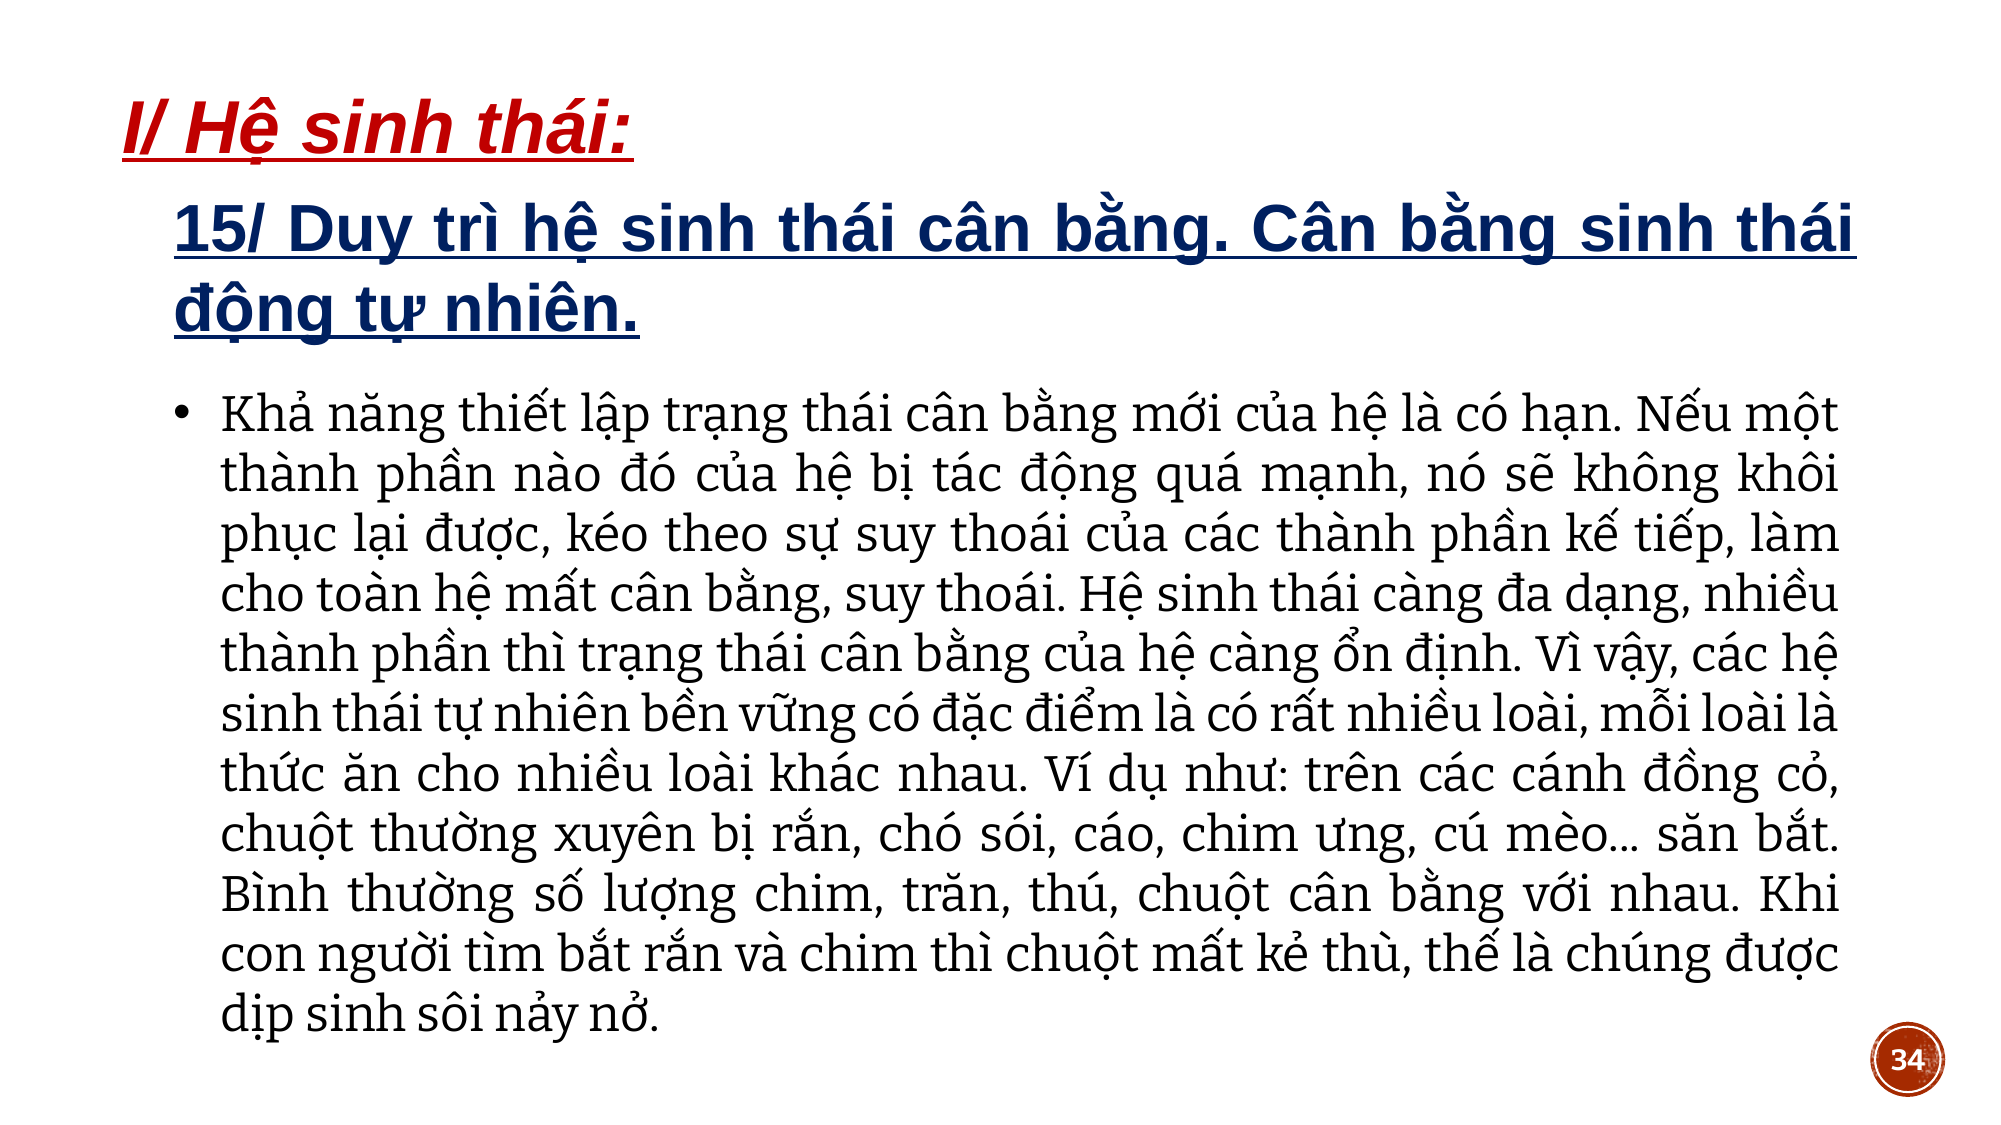

I/ Hệ sinh thái:
15/ Duy trì hệ sinh thái cân bằng. Cân bằng sinh thái động tự nhiên.
Khả năng thiết lập trạng thái cân bằng mới của hệ là có hạn. Nếu một thành phần nào đó của hệ bị tác động quá mạnh, nó sẽ không khôi phục lại được, kéo theo sự suy thoái của các thành phần kế tiếp, làm cho toàn hệ mất cân bằng, suy thoái. Hệ sinh thái càng đa dạng, nhiều thành phần thì trạng thái cân bằng của hệ càng ổn định. Vì vậy, các hệ sinh thái tự nhiên bền vững có đặc điểm là có rất nhiều loài, mỗi loài là thức ăn cho nhiều loài khác nhau. Ví dụ như: trên các cánh đồng cỏ, chuột thường xuyên bị rắn, chó sói, cáo, chim ưng, cú mèo... săn bắt. Bình thường số lượng chim, trăn, thú, chuột cân bằng với nhau. Khi con người tìm bắt rắn và chim thì chuột mất kẻ thù, thế là chúng được dịp sinh sôi nảy nở.
34